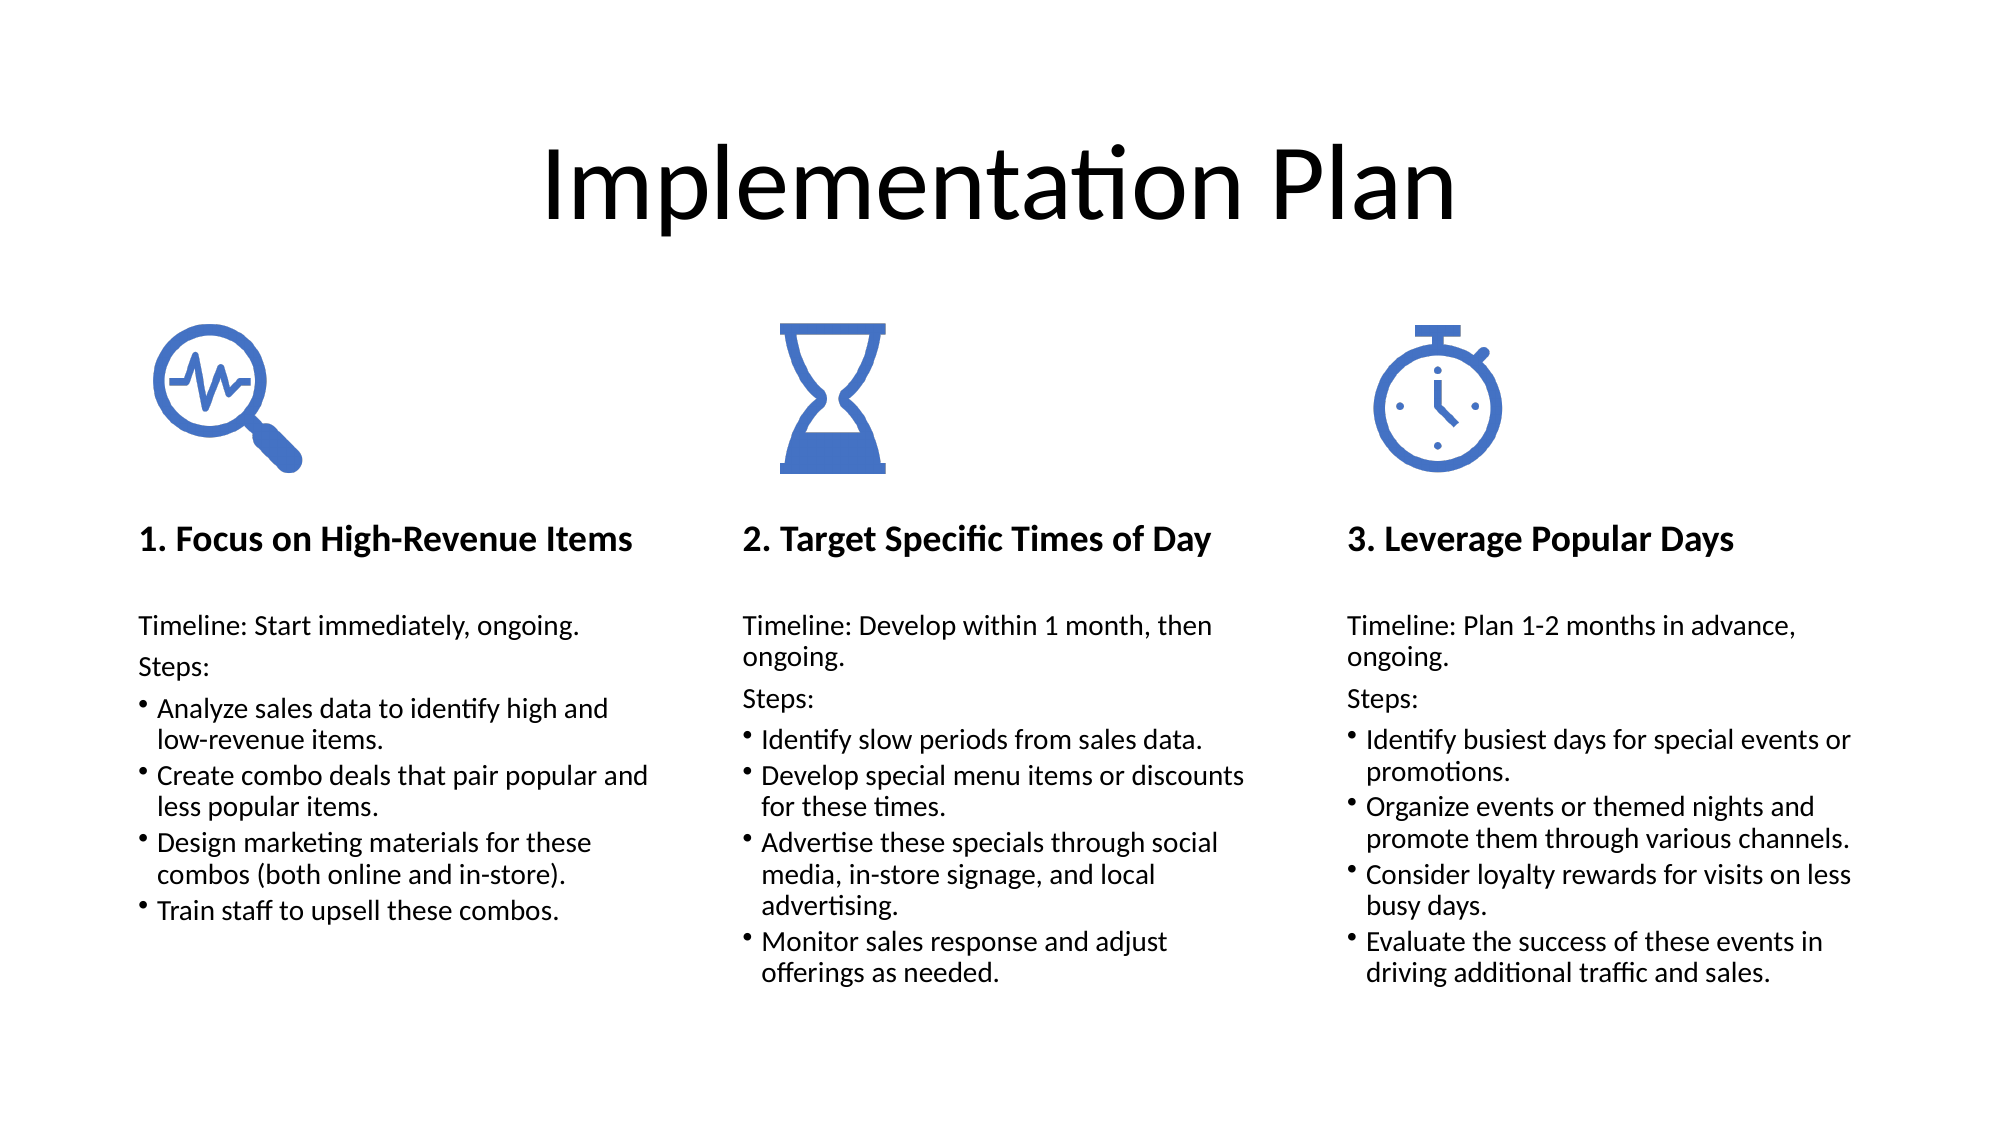

# Implementation Plan
1. Focus on High-Revenue Items
Timeline: Start immediately, ongoing.
Steps:
Analyze sales data to identify high and low-revenue items.
Create combo deals that pair popular and less popular items.
Design marketing materials for these combos (both online and in-store).
Train staff to upsell these combos.
2. Target Specific Times of Day
Timeline: Develop within 1 month, then ongoing.
Steps:
Identify slow periods from sales data.
Develop special menu items or discounts for these times.
Advertise these specials through social media, in-store signage, and local advertising.
Monitor sales response and adjust offerings as needed.
3. Leverage Popular Days
Timeline: Plan 1-2 months in advance, ongoing.
Steps:
Identify busiest days for special events or promotions.
Organize events or themed nights and promote them through various channels.
Consider loyalty rewards for visits on less busy days.
Evaluate the success of these events in driving additional traffic and sales.